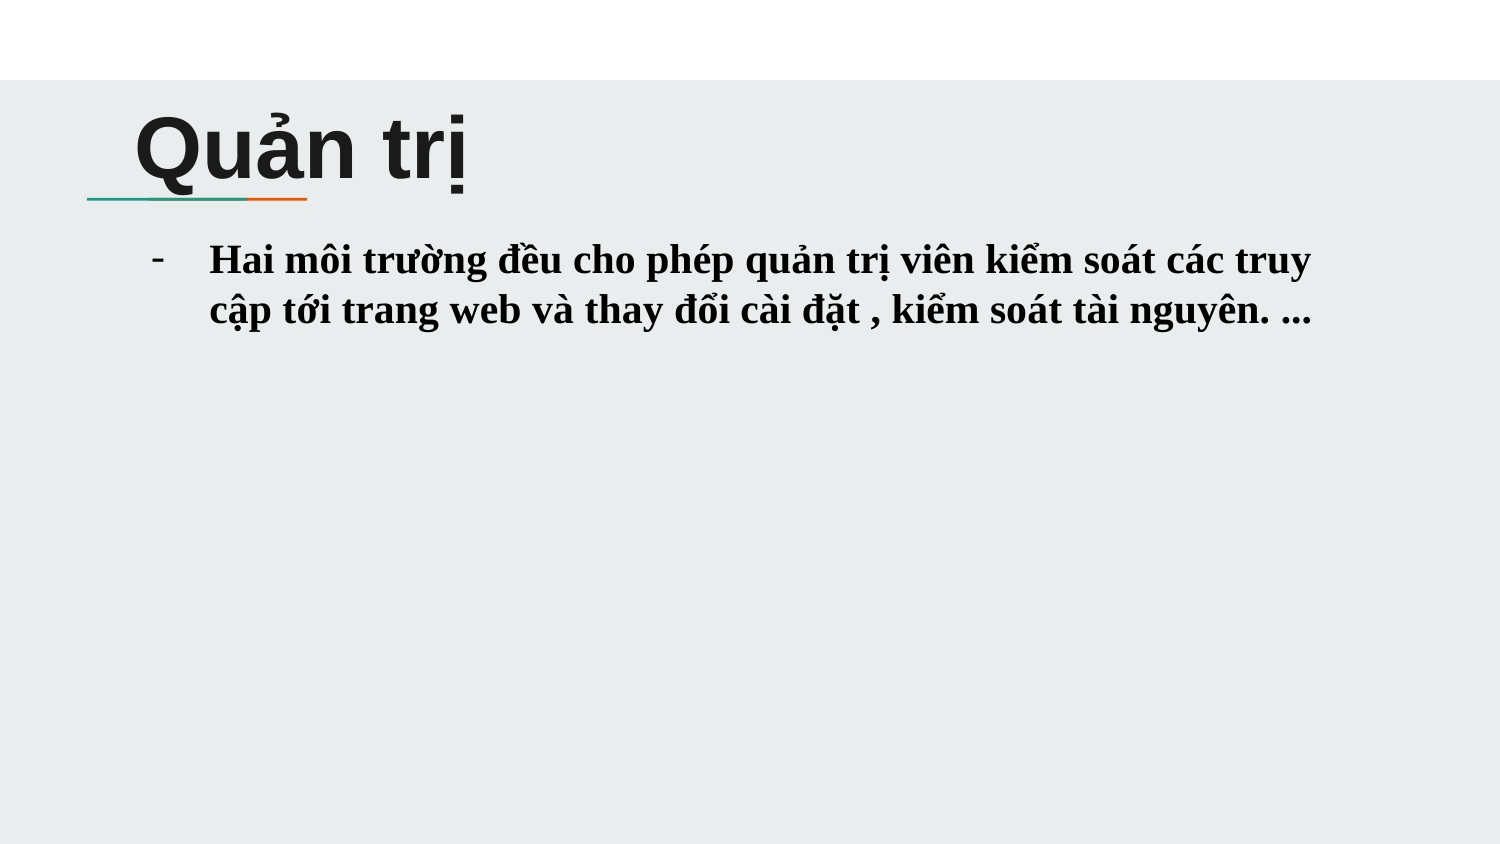

# Quản trị
Hai môi trường đều cho phép quản trị viên kiểm soát các truy cập tới trang web và thay đổi cài đặt , kiểm soát tài nguyên. ...